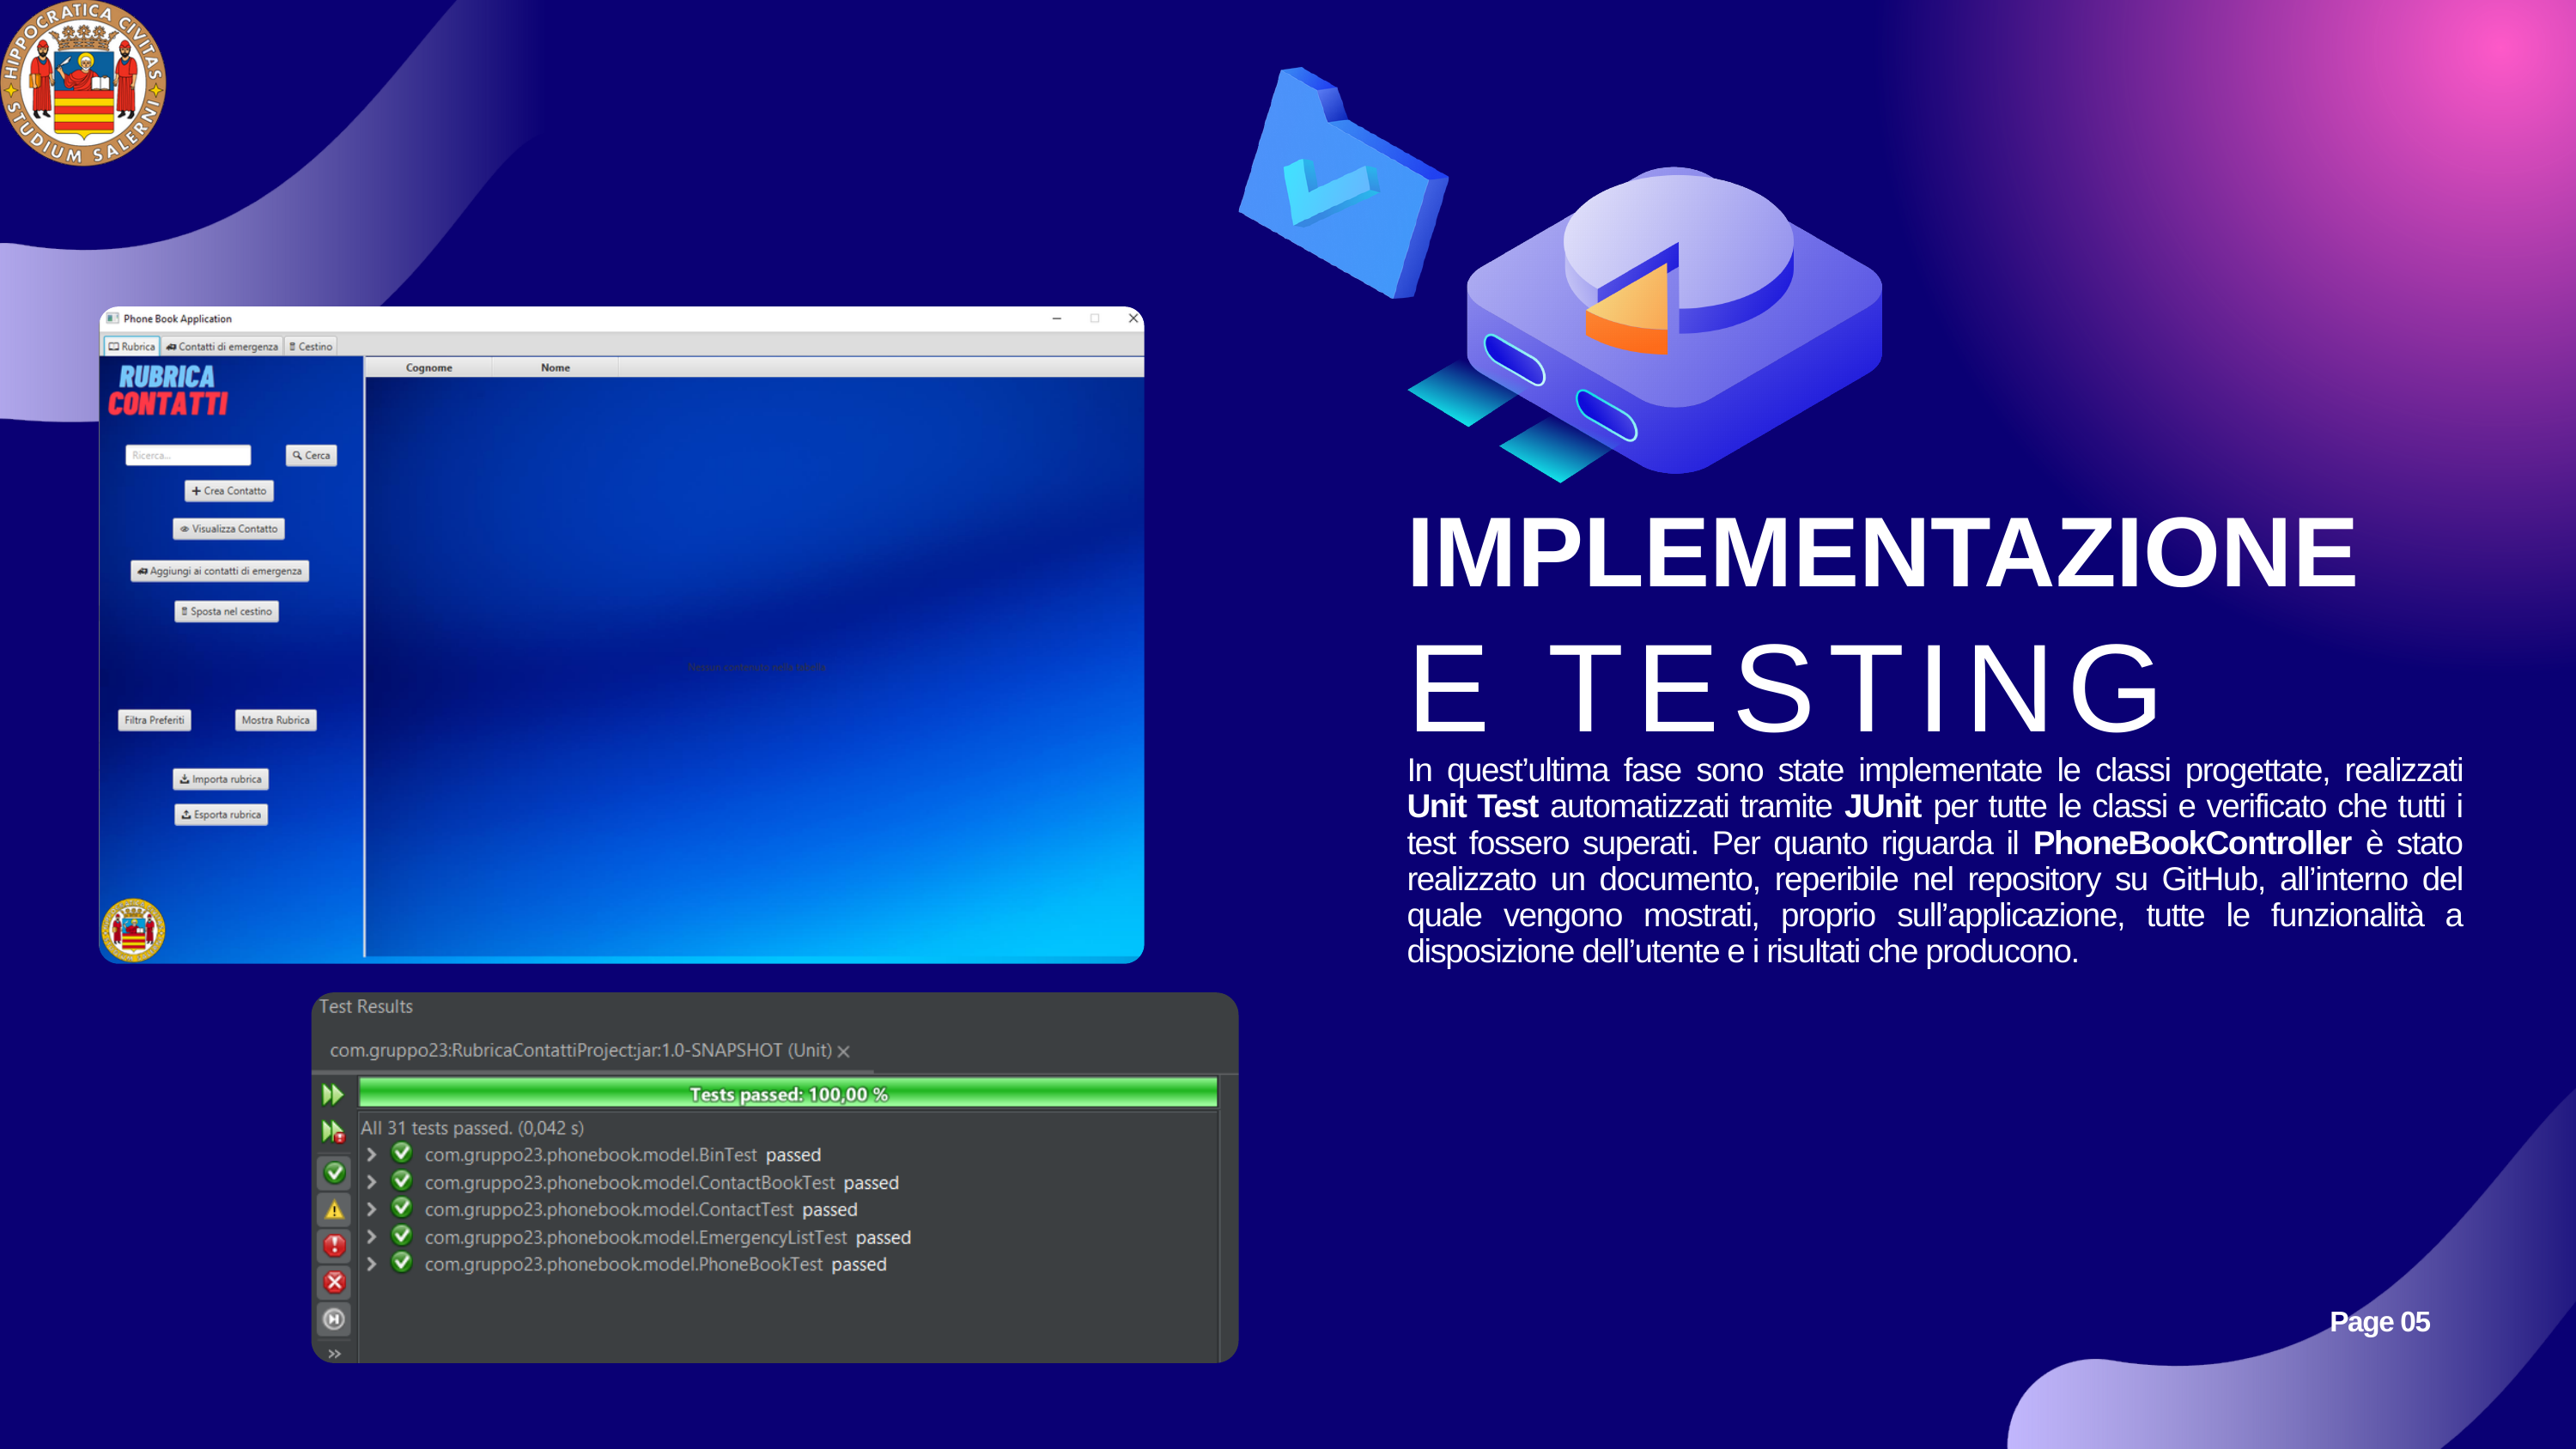

IMPLEMENTAZIONE
E TESTING
In quest’ultima fase sono state implementate le classi progettate, realizzati Unit Test automatizzati tramite JUnit per tutte le classi e verificato che tutti i test fossero superati. Per quanto riguarda il PhoneBookController è stato realizzato un documento, reperibile nel repository su GitHub, all’interno del quale vengono mostrati, proprio sull’applicazione, tutte le funzionalità a disposizione dell’utente e i risultati che producono.

Page 05